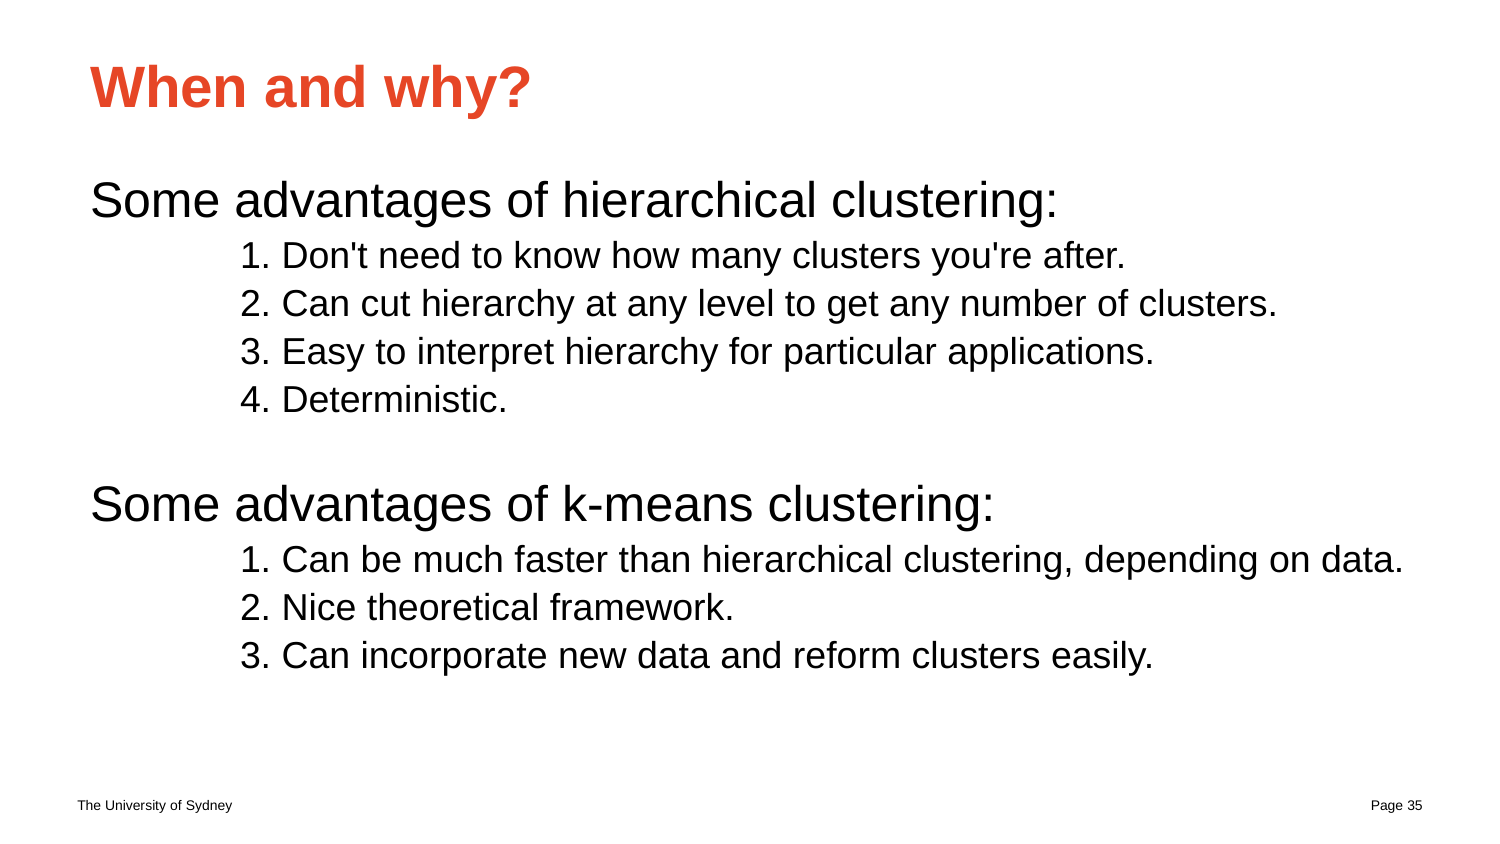

# When and why?
Some advantages of hierarchical clustering:
	1. Don't need to know how many clusters you're after.
	2. Can cut hierarchy at any level to get any number of clusters.
	3. Easy to interpret hierarchy for particular applications.
	4. Deterministic.

Some advantages of k-means clustering:
	1. Can be much faster than hierarchical clustering, depending on data.
	2. Nice theoretical framework.
	3. Can incorporate new data and reform clusters easily.